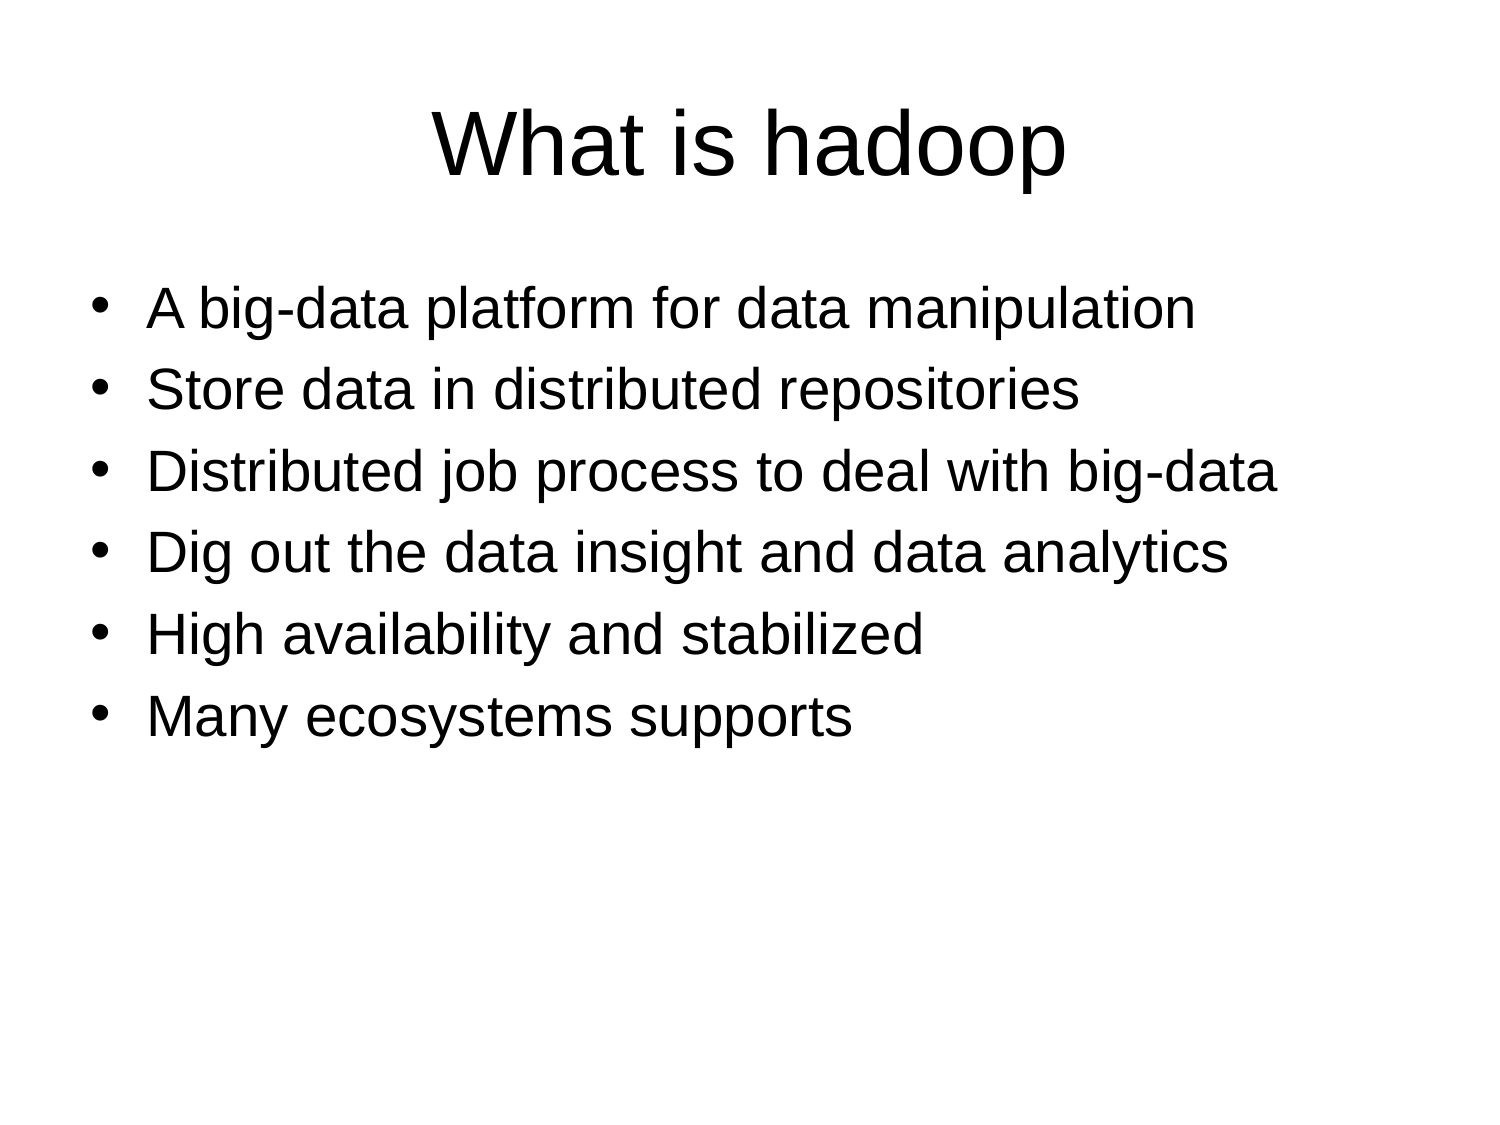

# What is hadoop
A big-data platform for data manipulation
Store data in distributed repositories
Distributed job process to deal with big-data
Dig out the data insight and data analytics
High availability and stabilized
Many ecosystems supports